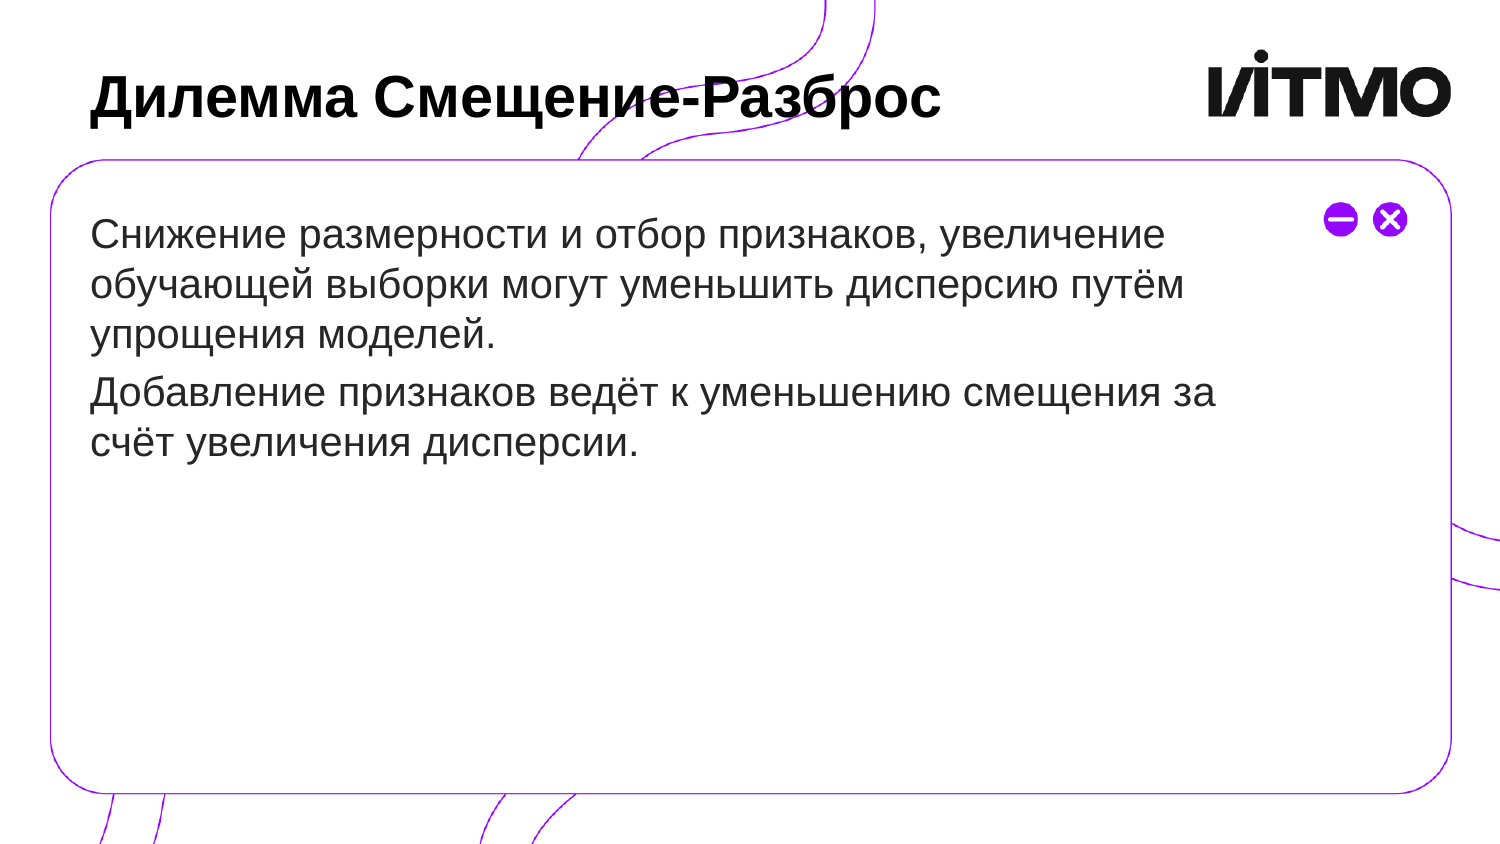

# Дилемма Смещение-Разброс
Снижение размерности и отбор признаков, увеличение обучающей выборки могут уменьшить дисперсию путём упрощения моделей.
Добавление признаков ведёт к уменьшению смещения за счёт увеличения дисперсии.